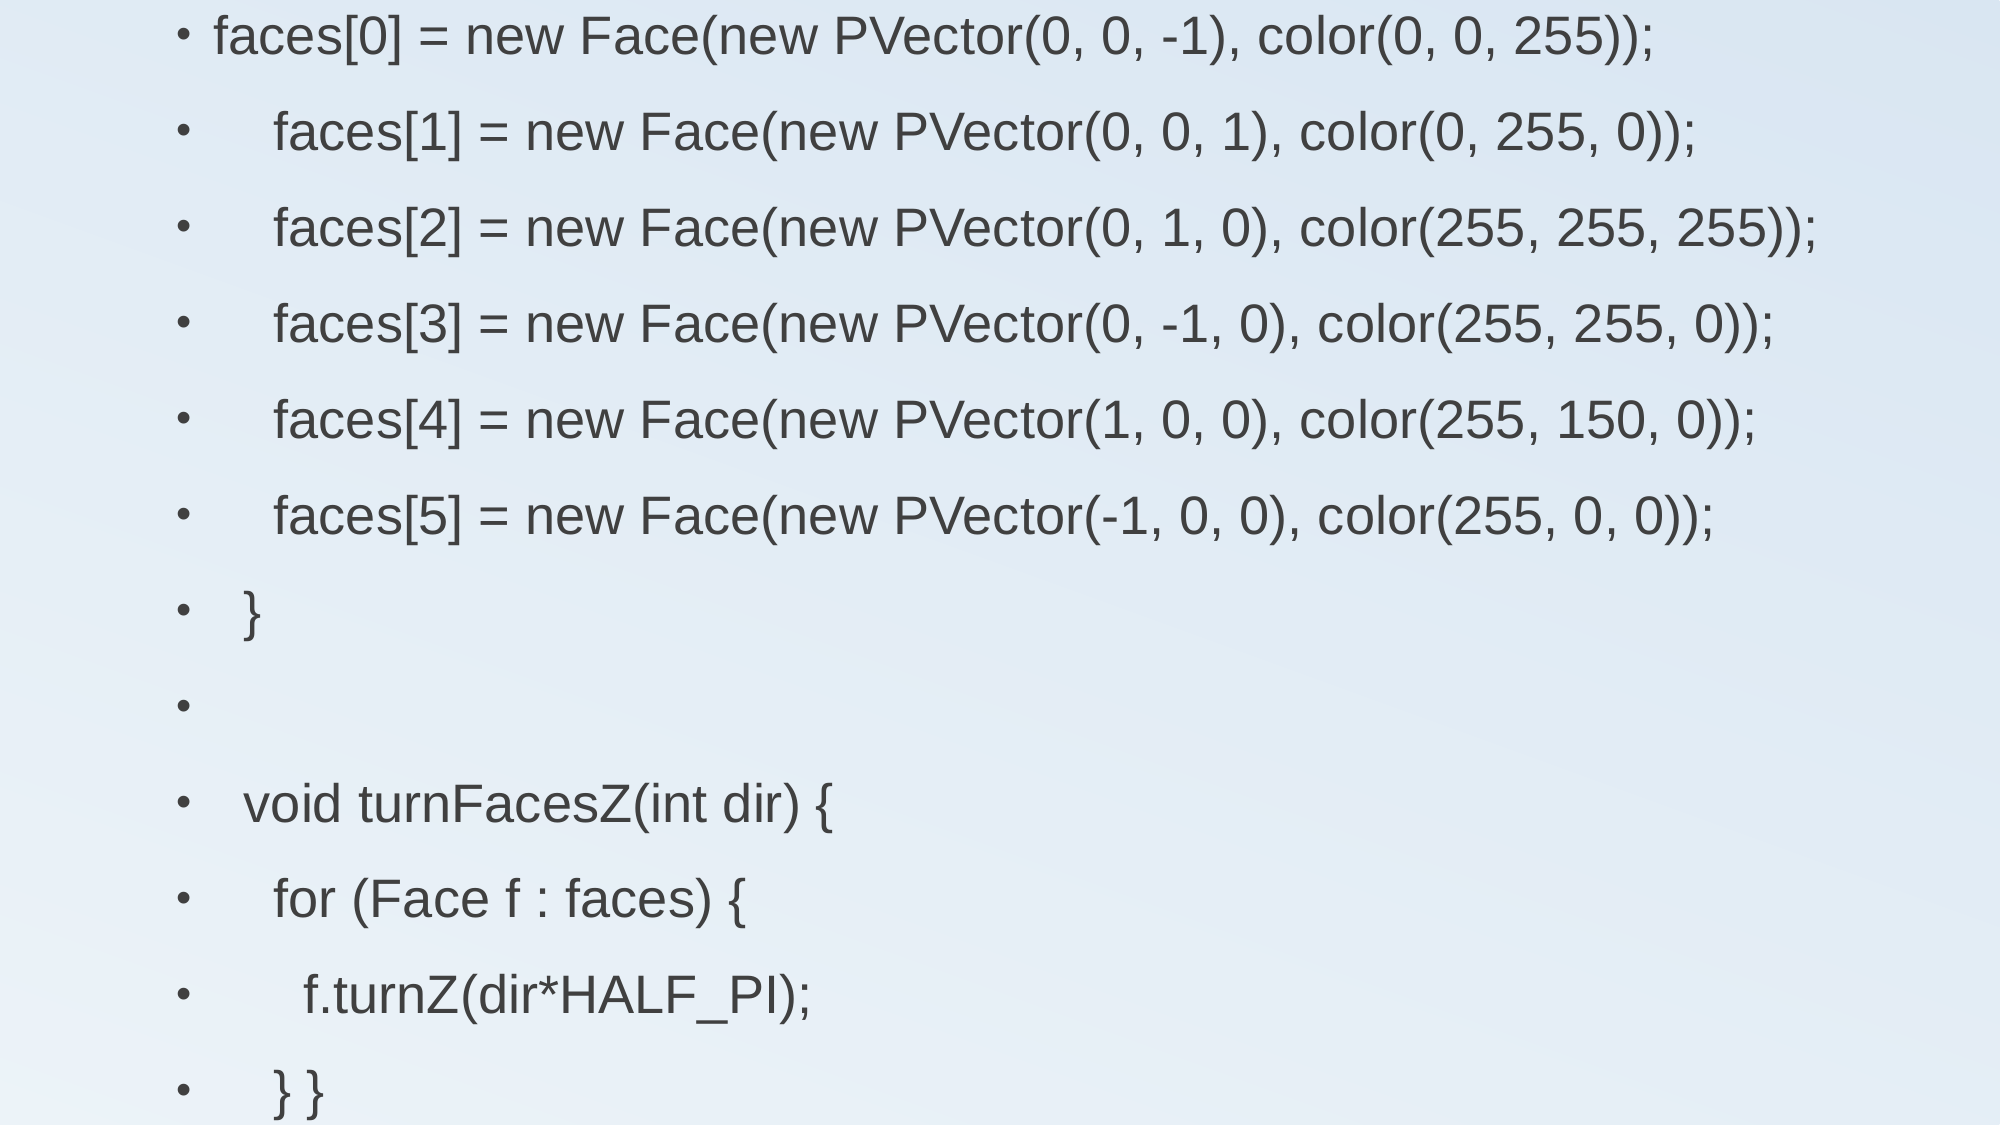

faces[0] = new Face(new PVector(0, 0, -1), color(0, 0, 255));
    faces[1] = new Face(new PVector(0, 0, 1), color(0, 255, 0));
    faces[2] = new Face(new PVector(0, 1, 0), color(255, 255, 255));
    faces[3] = new Face(new PVector(0, -1, 0), color(255, 255, 0));
    faces[4] = new Face(new PVector(1, 0, 0), color(255, 150, 0));
    faces[5] = new Face(new PVector(-1, 0, 0), color(255, 0, 0));
  }

  void turnFacesZ(int dir) {
    for (Face f : faces) {
      f.turnZ(dir*HALF_PI);
    } }